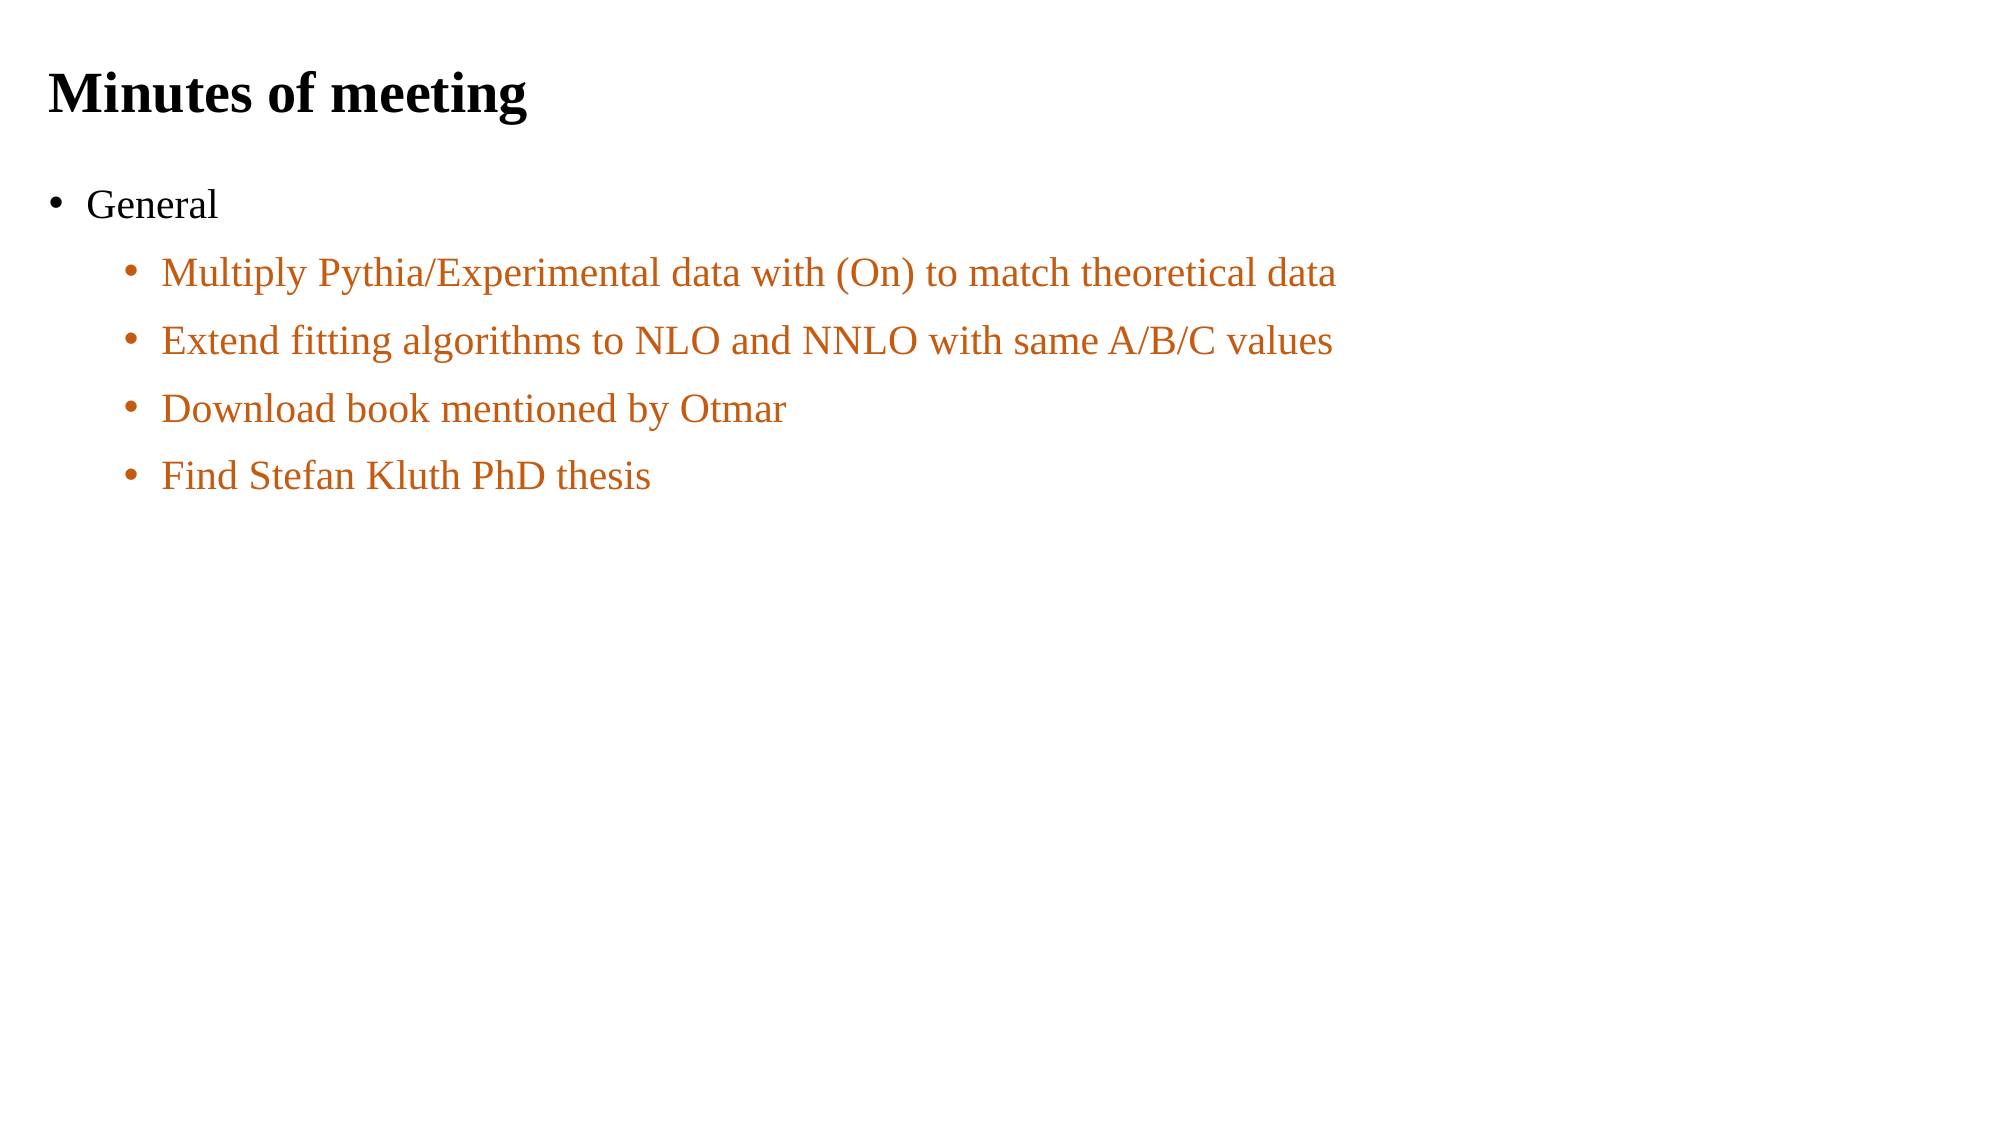

# Minutes of meeting
General
Multiply Pythia/Experimental data with (On) to match theoretical data
Extend fitting algorithms to NLO and NNLO with same A/B/C values
Download book mentioned by Otmar
Find Stefan Kluth PhD thesis